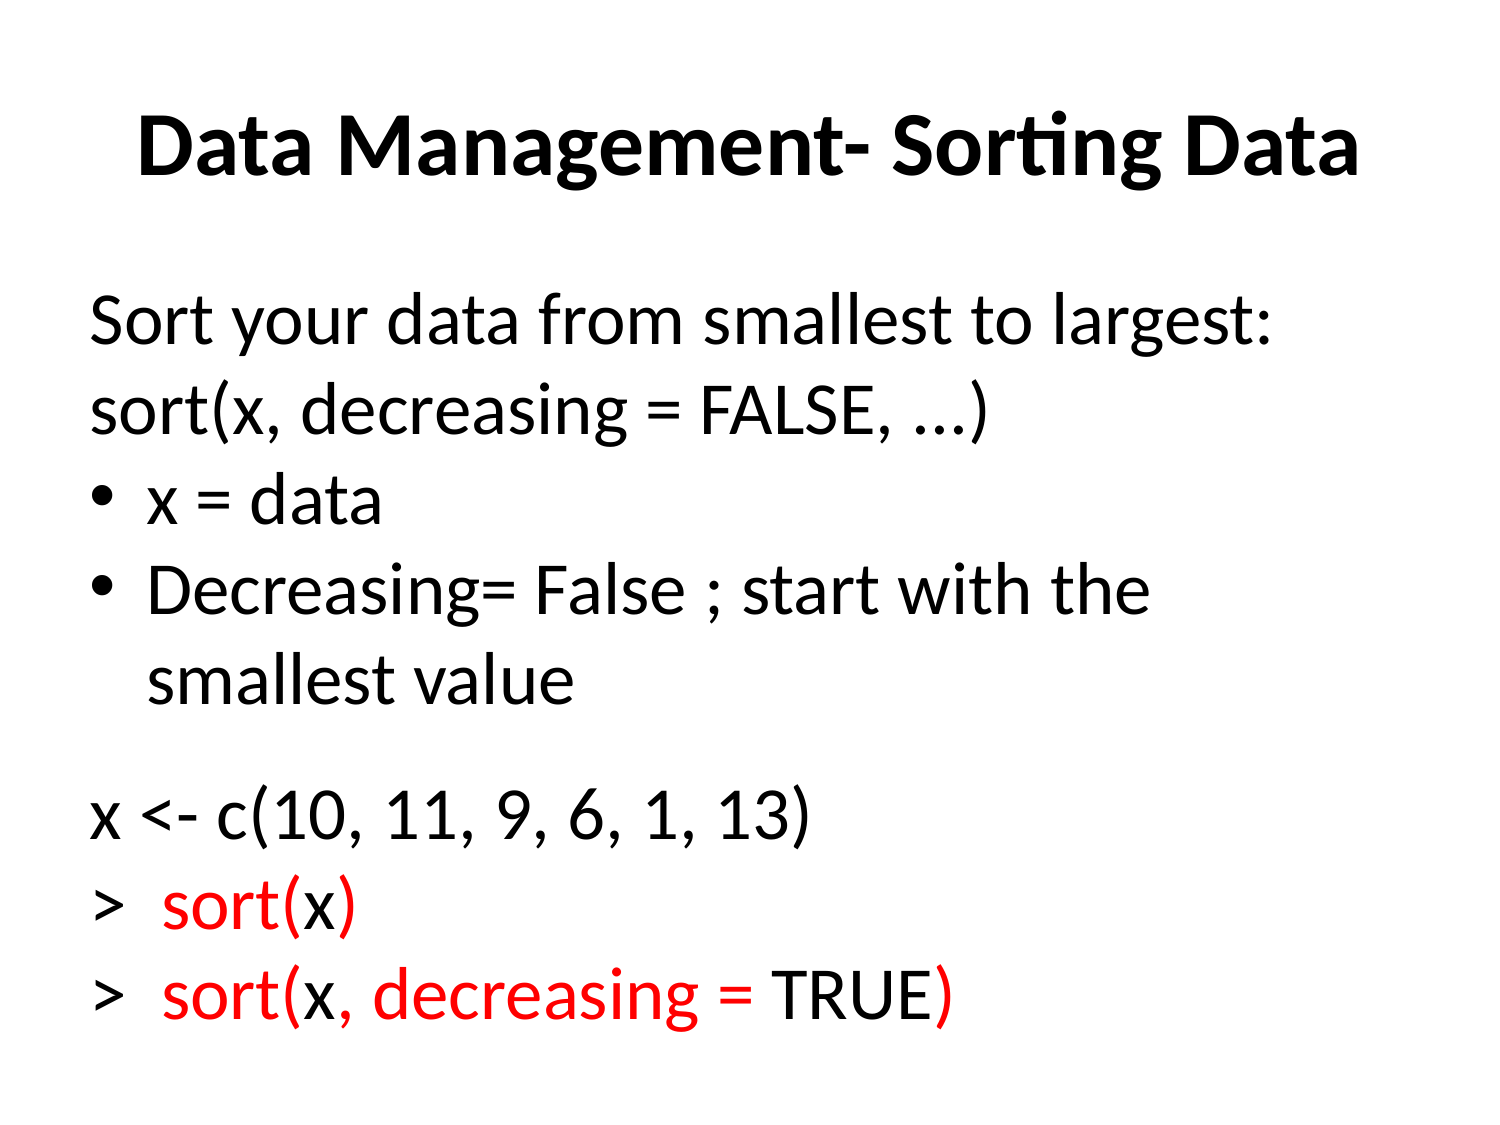

Data Management- Sorting Data
Sort your data from smallest to largest:
sort(x, decreasing = FALSE, ...)
x = data
Decreasing= False ; start with the smallest value

x <- c(10, 11, 9, 6, 1, 13)
>  sort(x)
>  sort(x, decreasing = TRUE)